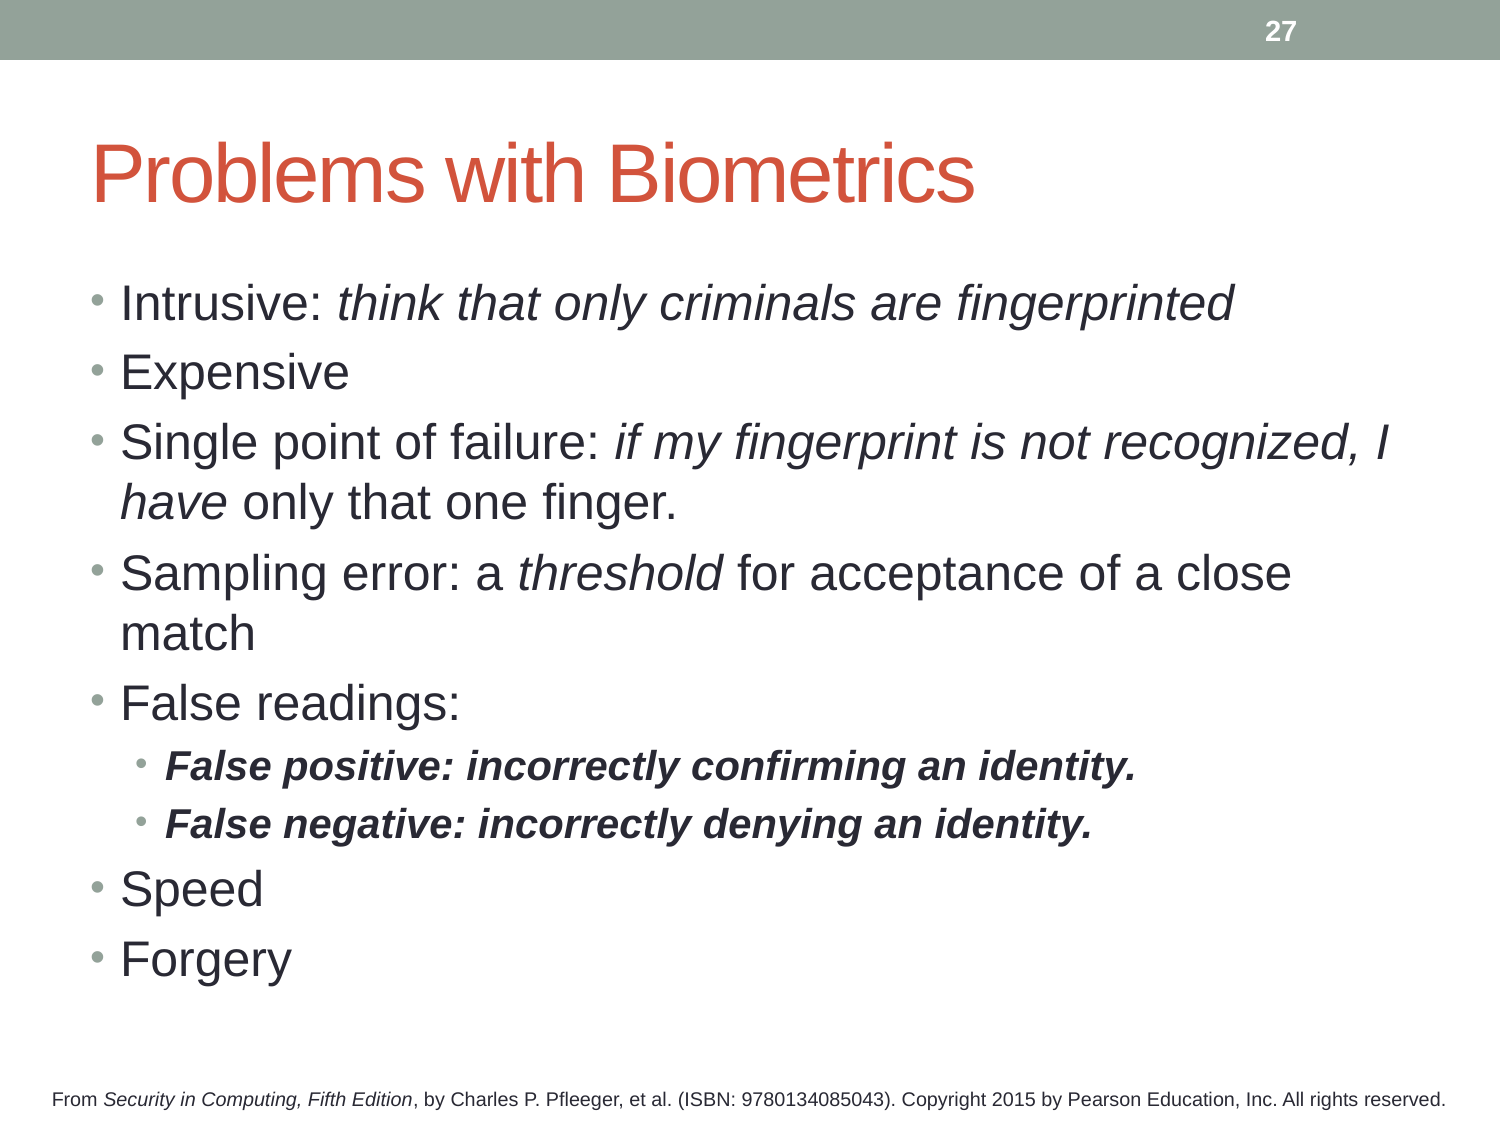

27
# Problems with Biometrics
Intrusive: think that only criminals are fingerprinted
Expensive
Single point of failure: if my fingerprint is not recognized, I have only that one finger.
Sampling error: a threshold for acceptance of a close match
False readings:
False positive: incorrectly confirming an identity.
False negative: incorrectly denying an identity.
Speed
Forgery
From Security in Computing, Fifth Edition, by Charles P. Pfleeger, et al. (ISBN: 9780134085043). Copyright 2015 by Pearson Education, Inc. All rights reserved.